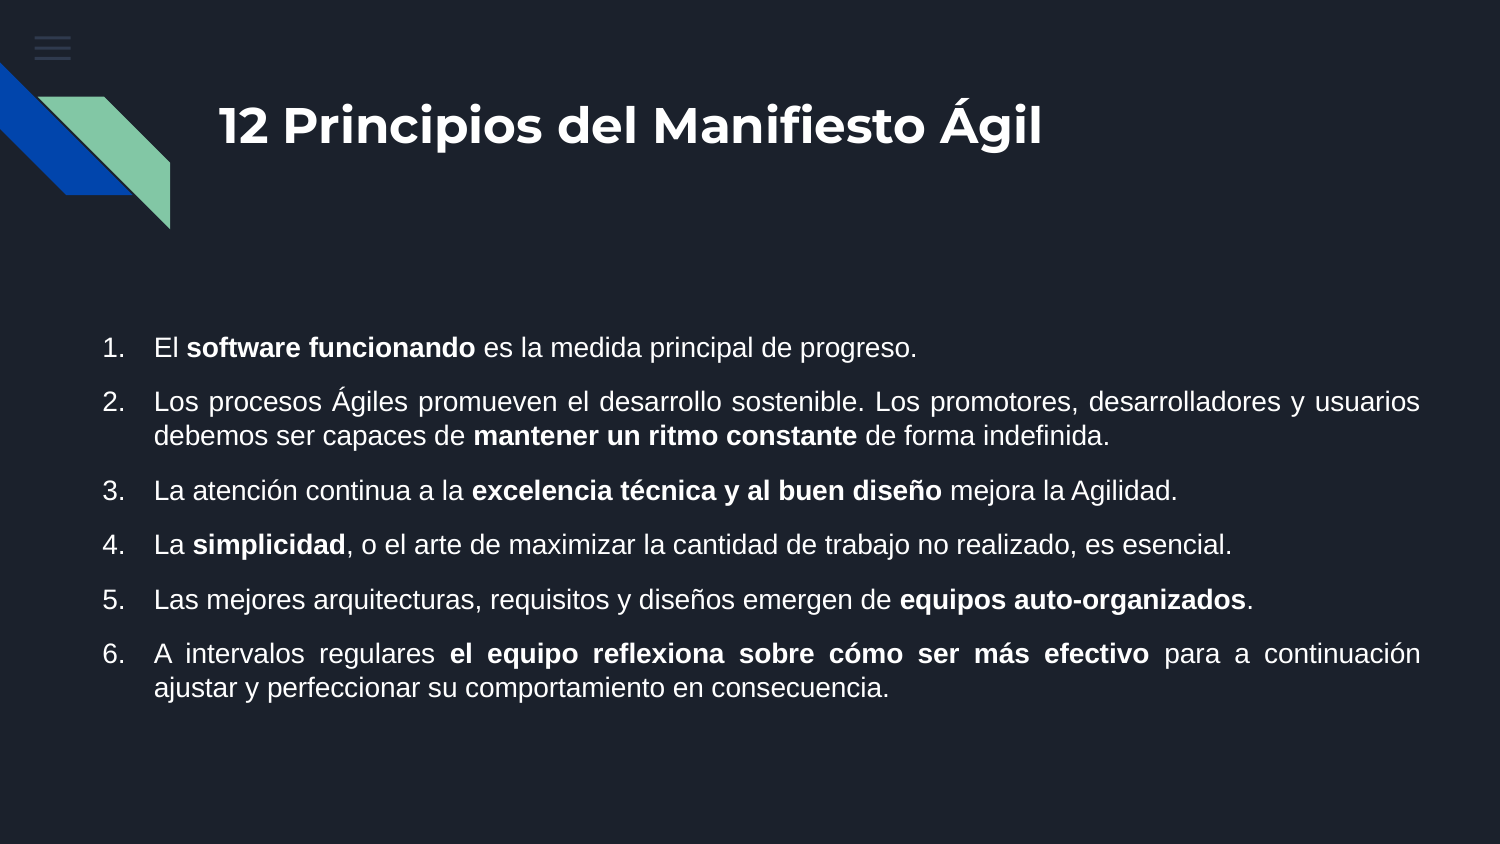

El software funcionando es la medida principal de progreso.
Los procesos Ágiles promueven el desarrollo sostenible. Los promotores, desarrolladores y usuarios debemos ser capaces de mantener un ritmo constante de forma indefinida.
La atención continua a la excelencia técnica y al buen diseño mejora la Agilidad.
La simplicidad, o el arte de maximizar la cantidad de trabajo no realizado, es esencial.
Las mejores arquitecturas, requisitos y diseños emergen de equipos auto-organizados.
A intervalos regulares el equipo reflexiona sobre cómo ser más efectivo para a continuación ajustar y perfeccionar su comportamiento en consecuencia.
12 Principios del Manifiesto Ágil